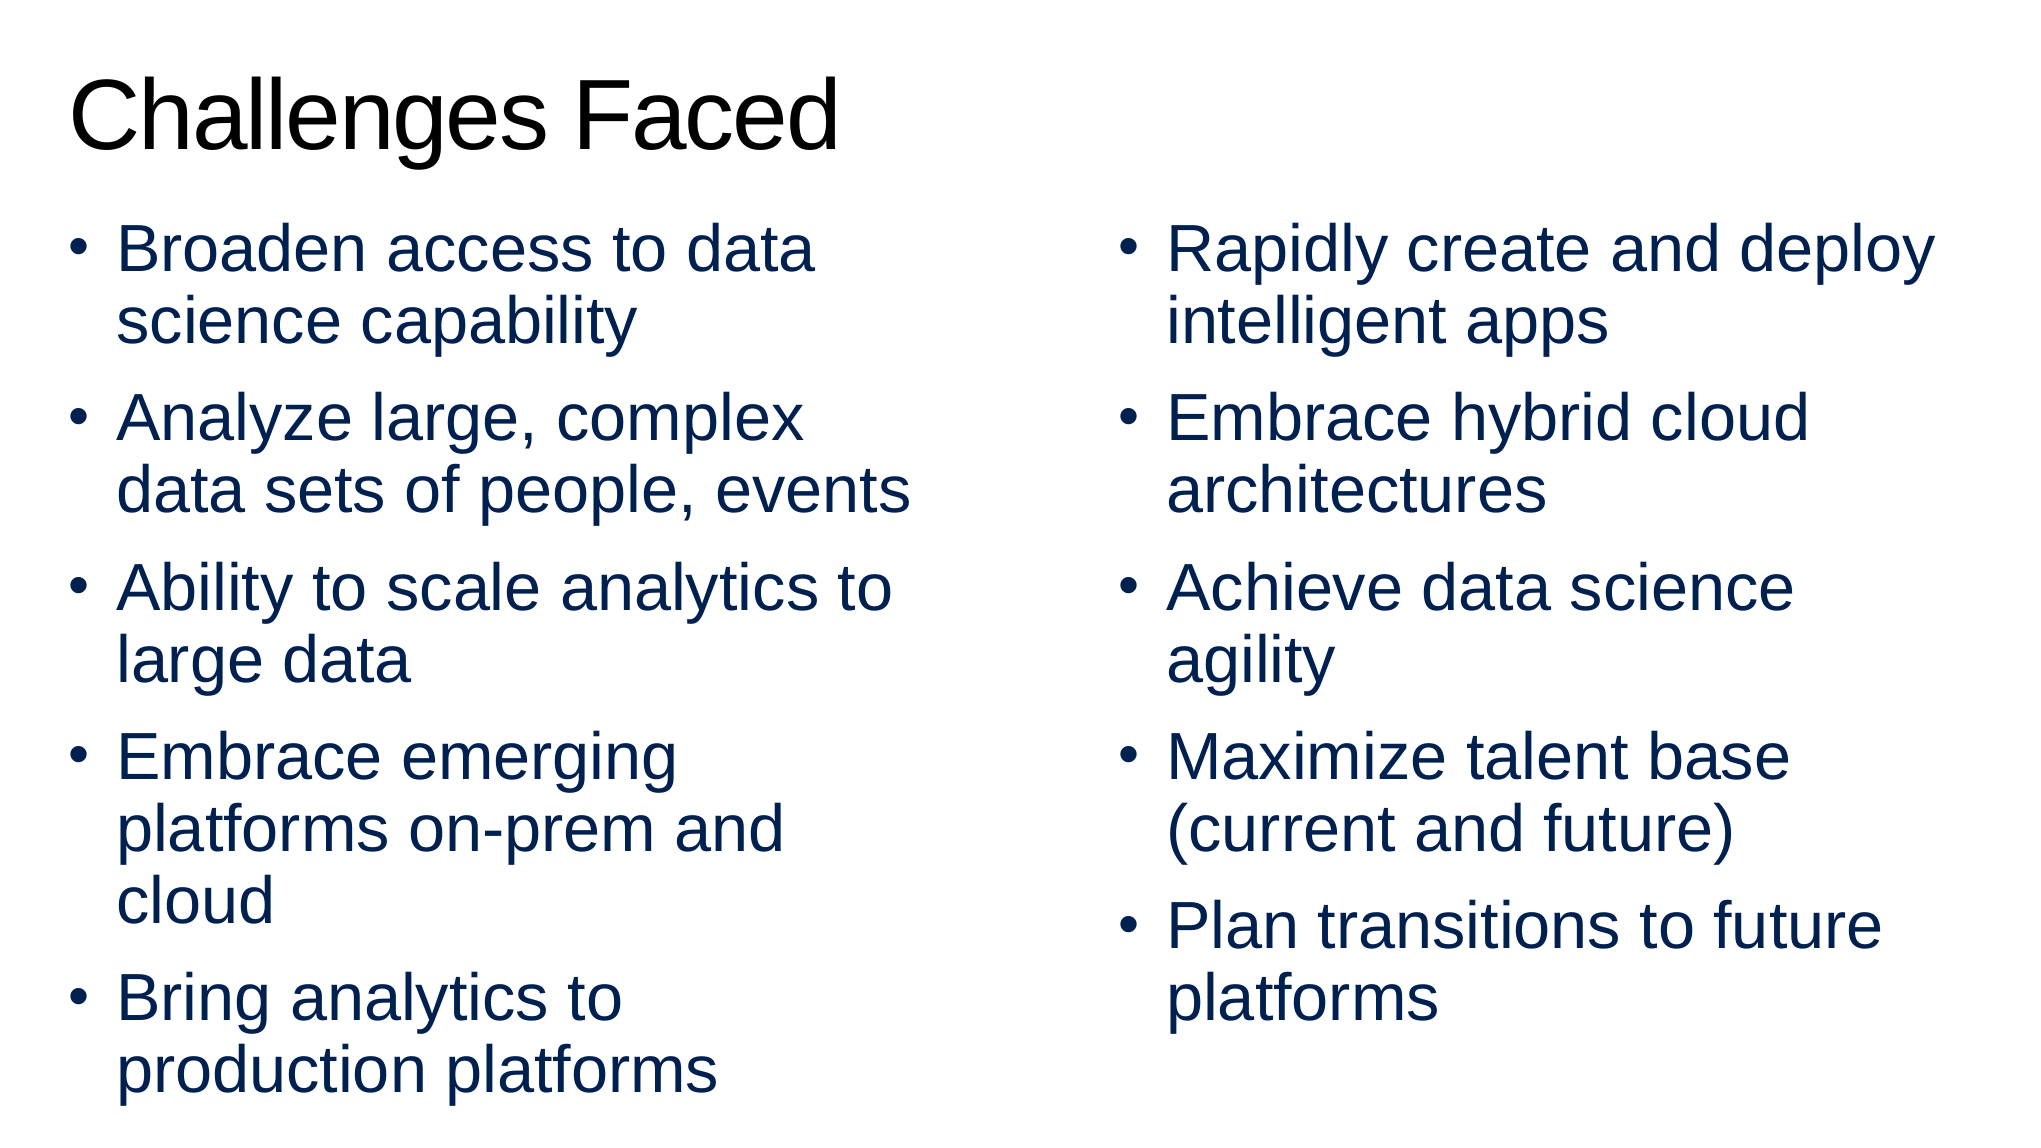

# Challenges Faced
Broaden access to data science capability
Analyze large, complex data sets of people, events
Ability to scale analytics to large data
Embrace emerging platforms on-prem and cloud
Bring analytics to production platforms

Rapidly create and deploy intelligent apps
Embrace hybrid cloud architectures
Achieve data science agility
Maximize talent base (current and future)
Plan transitions to future platforms